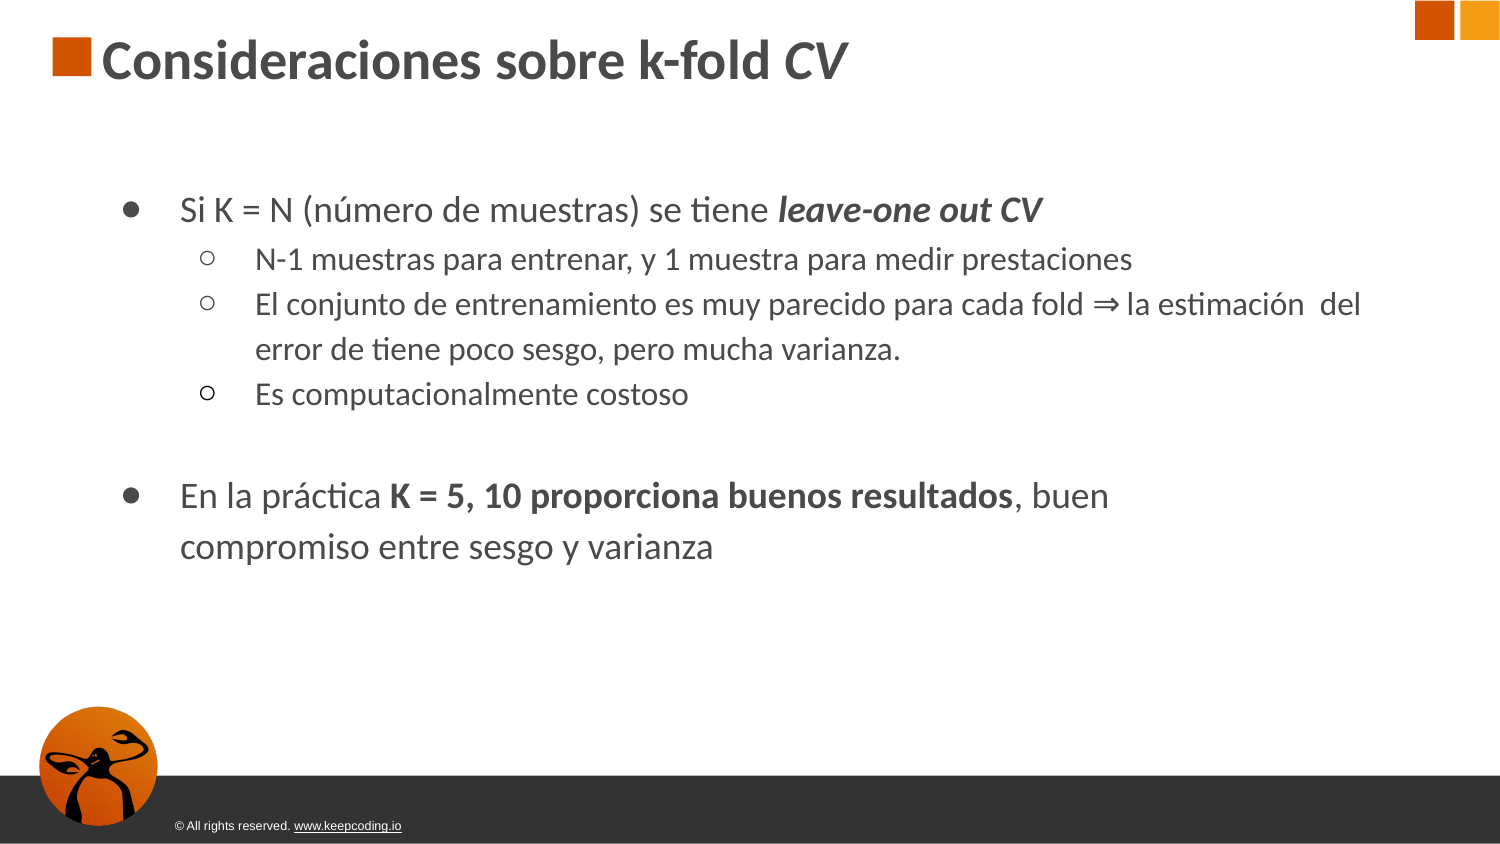

# Consideraciones sobre k-fold CV
Si K = N (número de muestras) se tiene leave-one out CV
N-1 muestras para entrenar, y 1 muestra para medir prestaciones
El conjunto de entrenamiento es muy parecido para cada fold ⇒ la estimación  del error de tiene poco sesgo, pero mucha varianza.
Es computacionalmente costoso

En la práctica K = 5, 10 proporciona buenos resultados, buen  compromiso entre sesgo y varianza
© All rights reserved. www.keepcoding.io